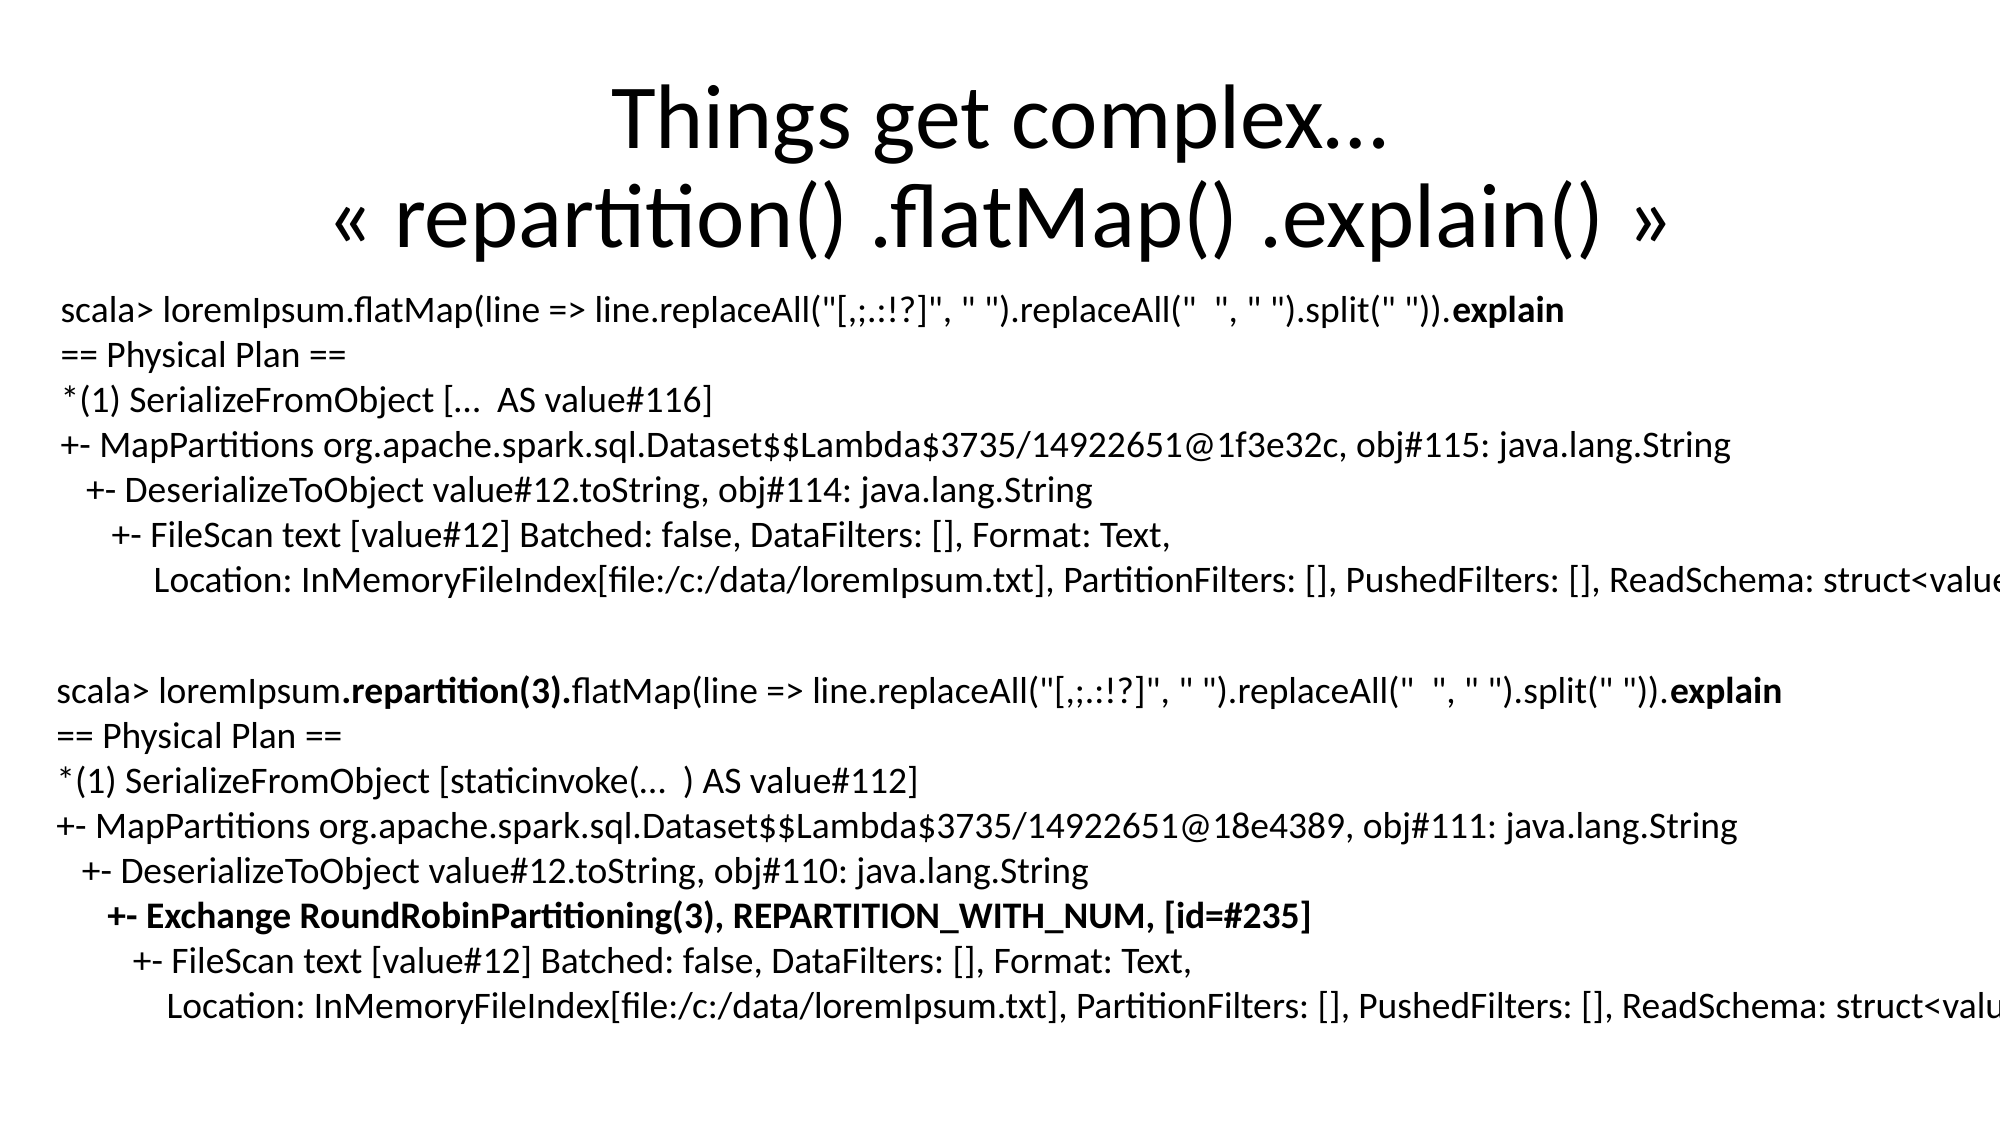

# Things get complex… « repartition() .flatMap() .explain() »
scala> loremIpsum.flatMap(line => line.replaceAll("[,;.:!?]", " ").replaceAll("  ", " ").split(" ")).explain
== Physical Plan ==
*(1) SerializeFromObject […  AS value#116]
+- MapPartitions org.apache.spark.sql.Dataset$$Lambda$3735/14922651@1f3e32c, obj#115: java.lang.String
   +- DeserializeToObject value#12.toString, obj#114: java.lang.String
      +- FileScan text [value#12] Batched: false, DataFilters: [], Format: Text,
           Location: InMemoryFileIndex[file:/c:/data/loremIpsum.txt], PartitionFilters: [], PushedFilters: [], ReadSchema: struct<value:string>
scala> loremIpsum.repartition(3).flatMap(line => line.replaceAll("[,;.:!?]", " ").replaceAll("  ", " ").split(" ")).explain
== Physical Plan ==
*(1) SerializeFromObject [staticinvoke(…  ) AS value#112]
+- MapPartitions org.apache.spark.sql.Dataset$$Lambda$3735/14922651@18e4389, obj#111: java.lang.String
   +- DeserializeToObject value#12.toString, obj#110: java.lang.String
      +- Exchange RoundRobinPartitioning(3), REPARTITION_WITH_NUM, [id=#235]
         +- FileScan text [value#12] Batched: false, DataFilters: [], Format: Text,
             Location: InMemoryFileIndex[file:/c:/data/loremIpsum.txt], PartitionFilters: [], PushedFilters: [], ReadSchema: struct<value:string>